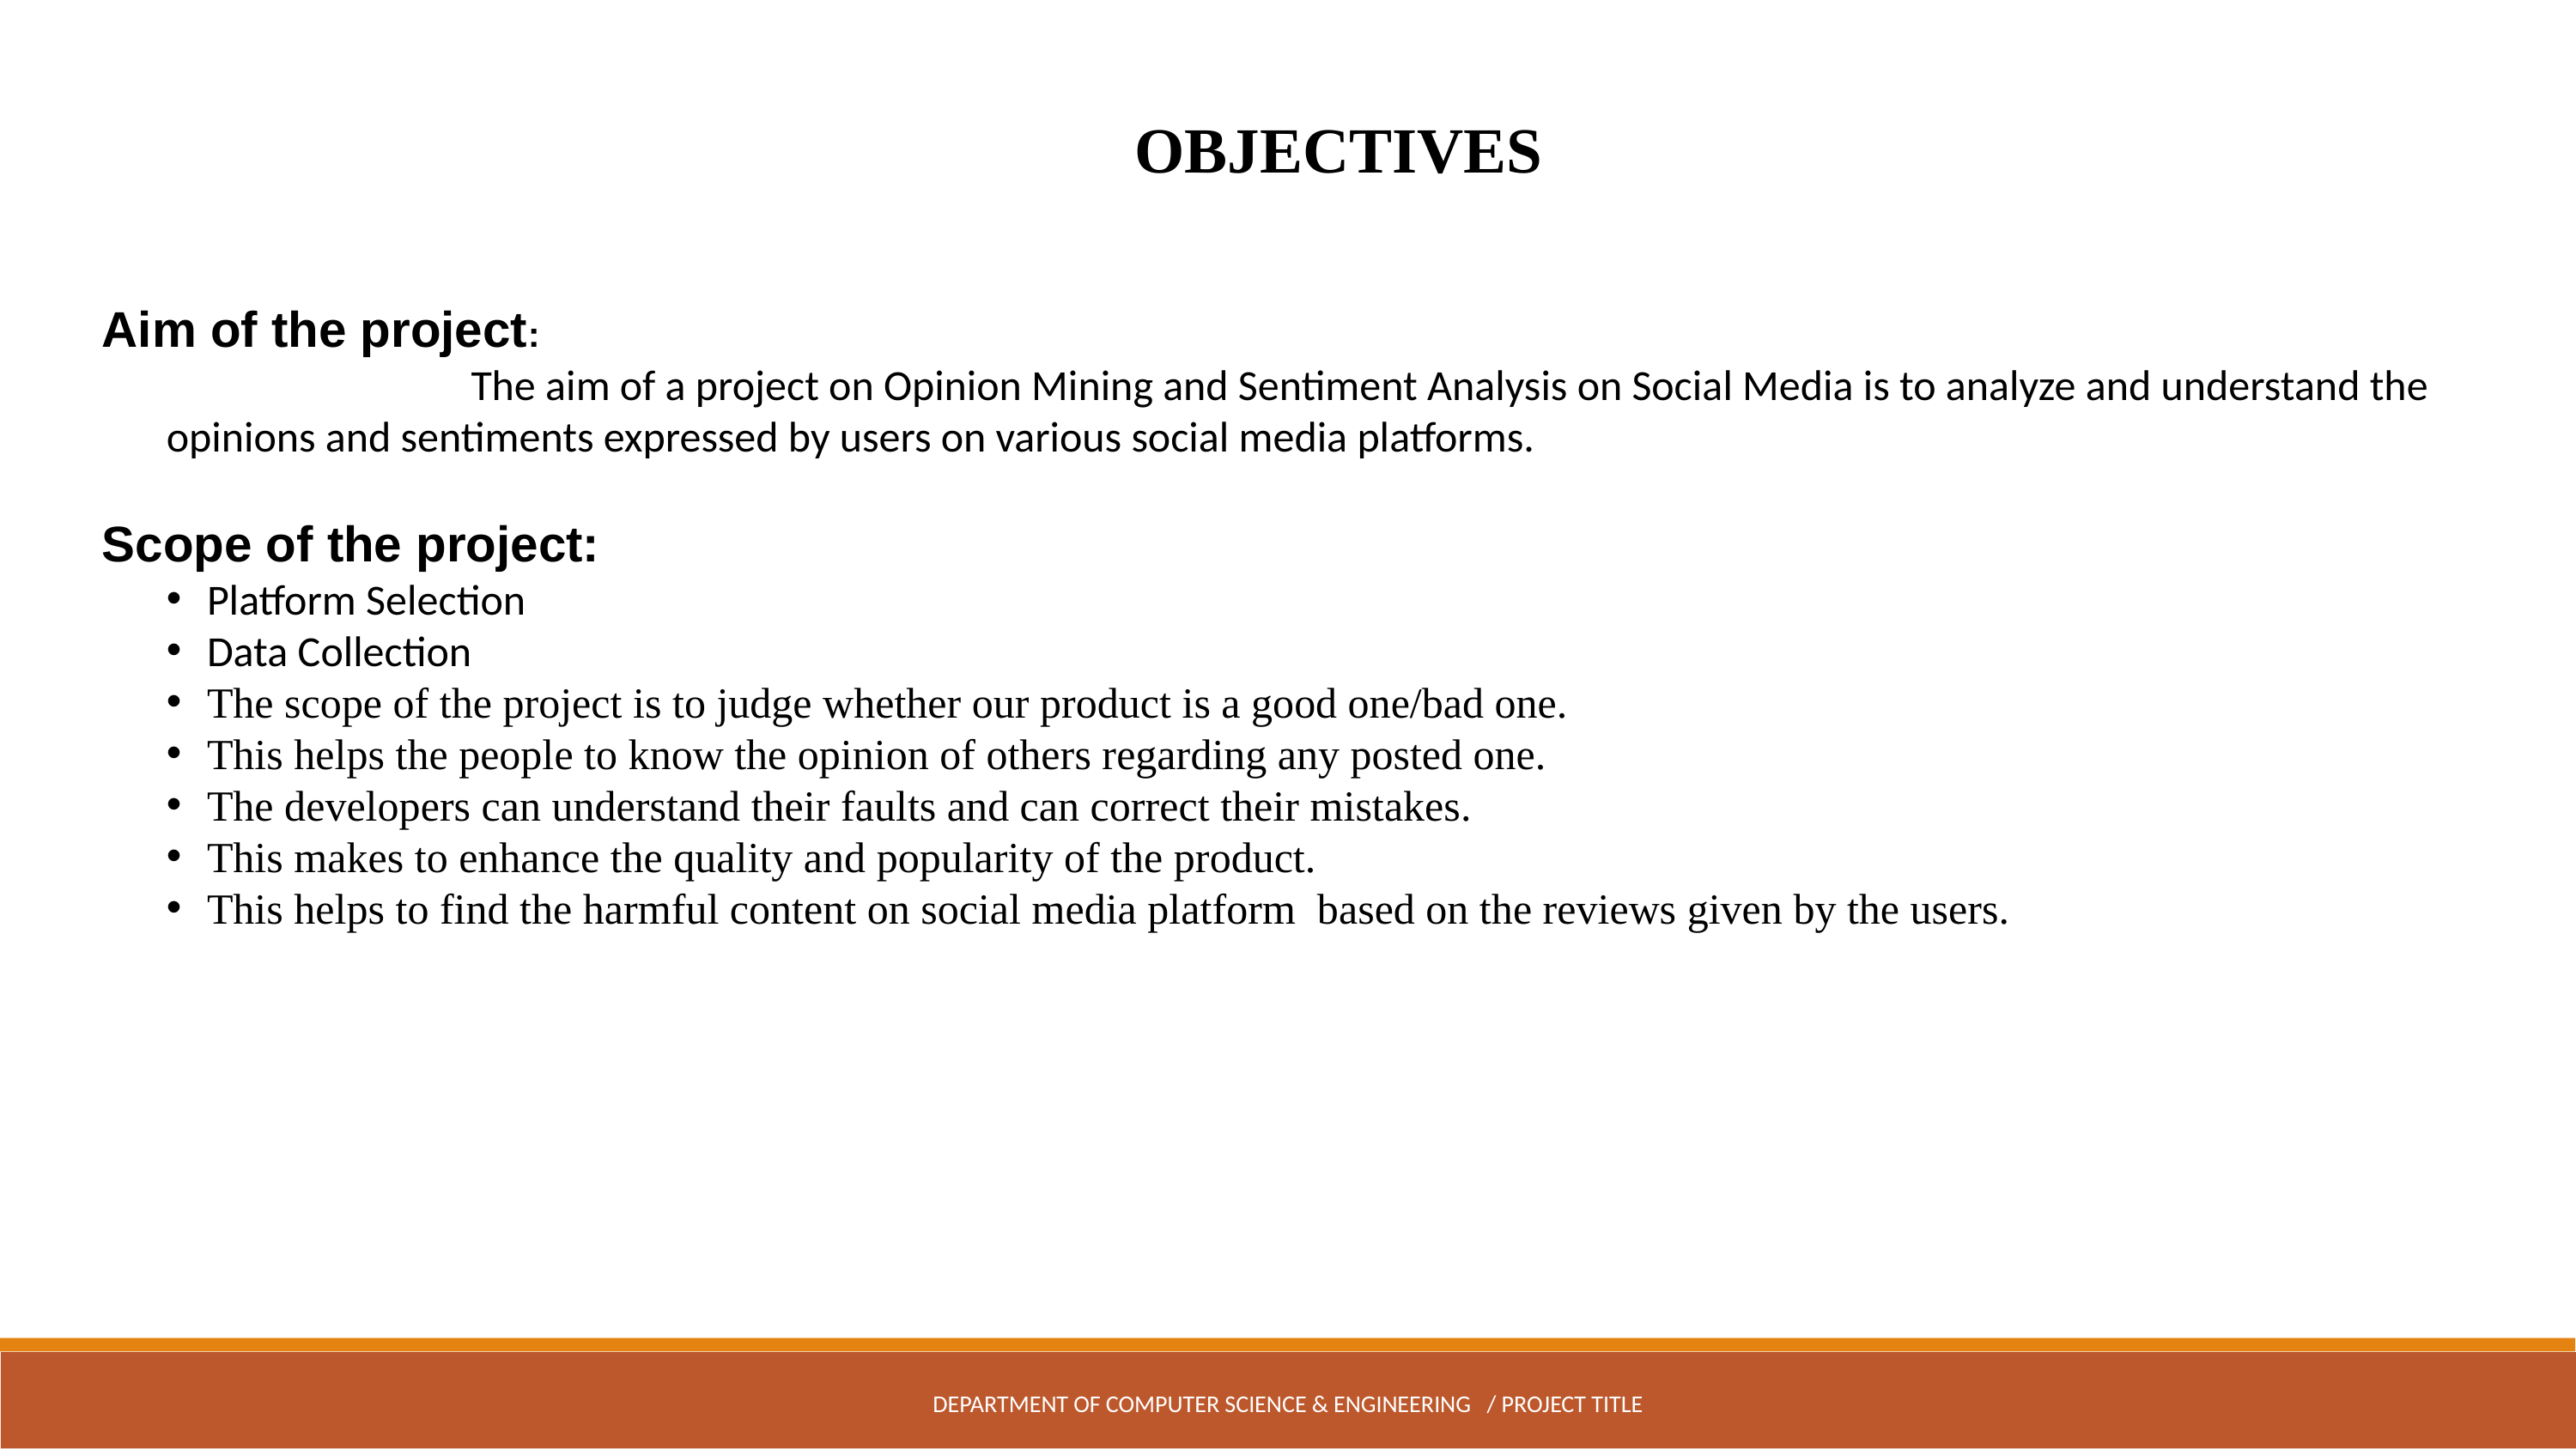

OBJECTIVES

Aim of the project:
                               The aim of a project on Opinion Mining and Sentiment Analysis on Social Media is to analyze and understand the opinions and sentiments expressed by users on various social media platforms.

Scope of the project:
Platform Selection
Data Collection
The scope of the project is to judge whether our product is a good one/bad one.
This helps the people to know the opinion of others regarding any posted one.
The developers can understand their faults and can correct their mistakes.
This makes to enhance the quality and popularity of the product.
This helps to find the harmful content on social media platform  based on the reviews given by the users.

DEPARTMENT OF COMPUTER SCIENCE & ENGINEERING   / PROJECT TITLE
4